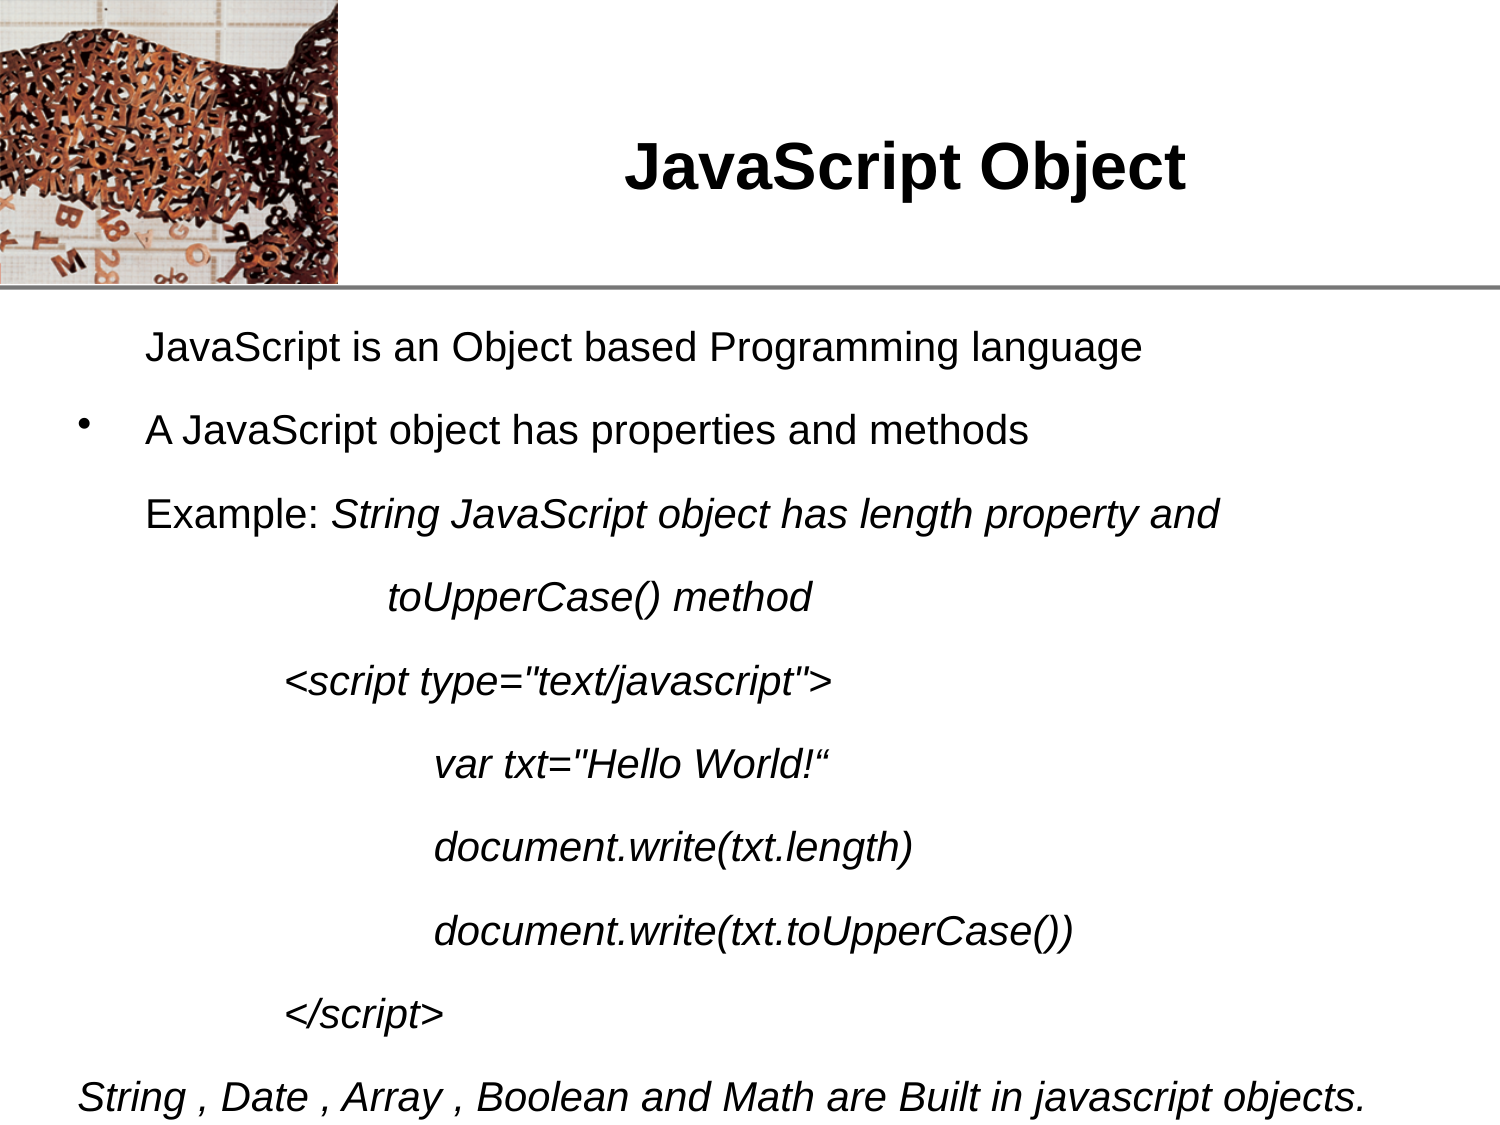

# JavaScript Object
	 JavaScript is an Object based Programming language
 A JavaScript object has properties and methods
	 Example: String JavaScript object has length property and
		         toUpperCase() method
		<script type="text/javascript">
			var txt="Hello World!“
			document.write(txt.length)
			document.write(txt.toUpperCase())
		</script>
String , Date , Array , Boolean and Math are Built in javascript objects.
47